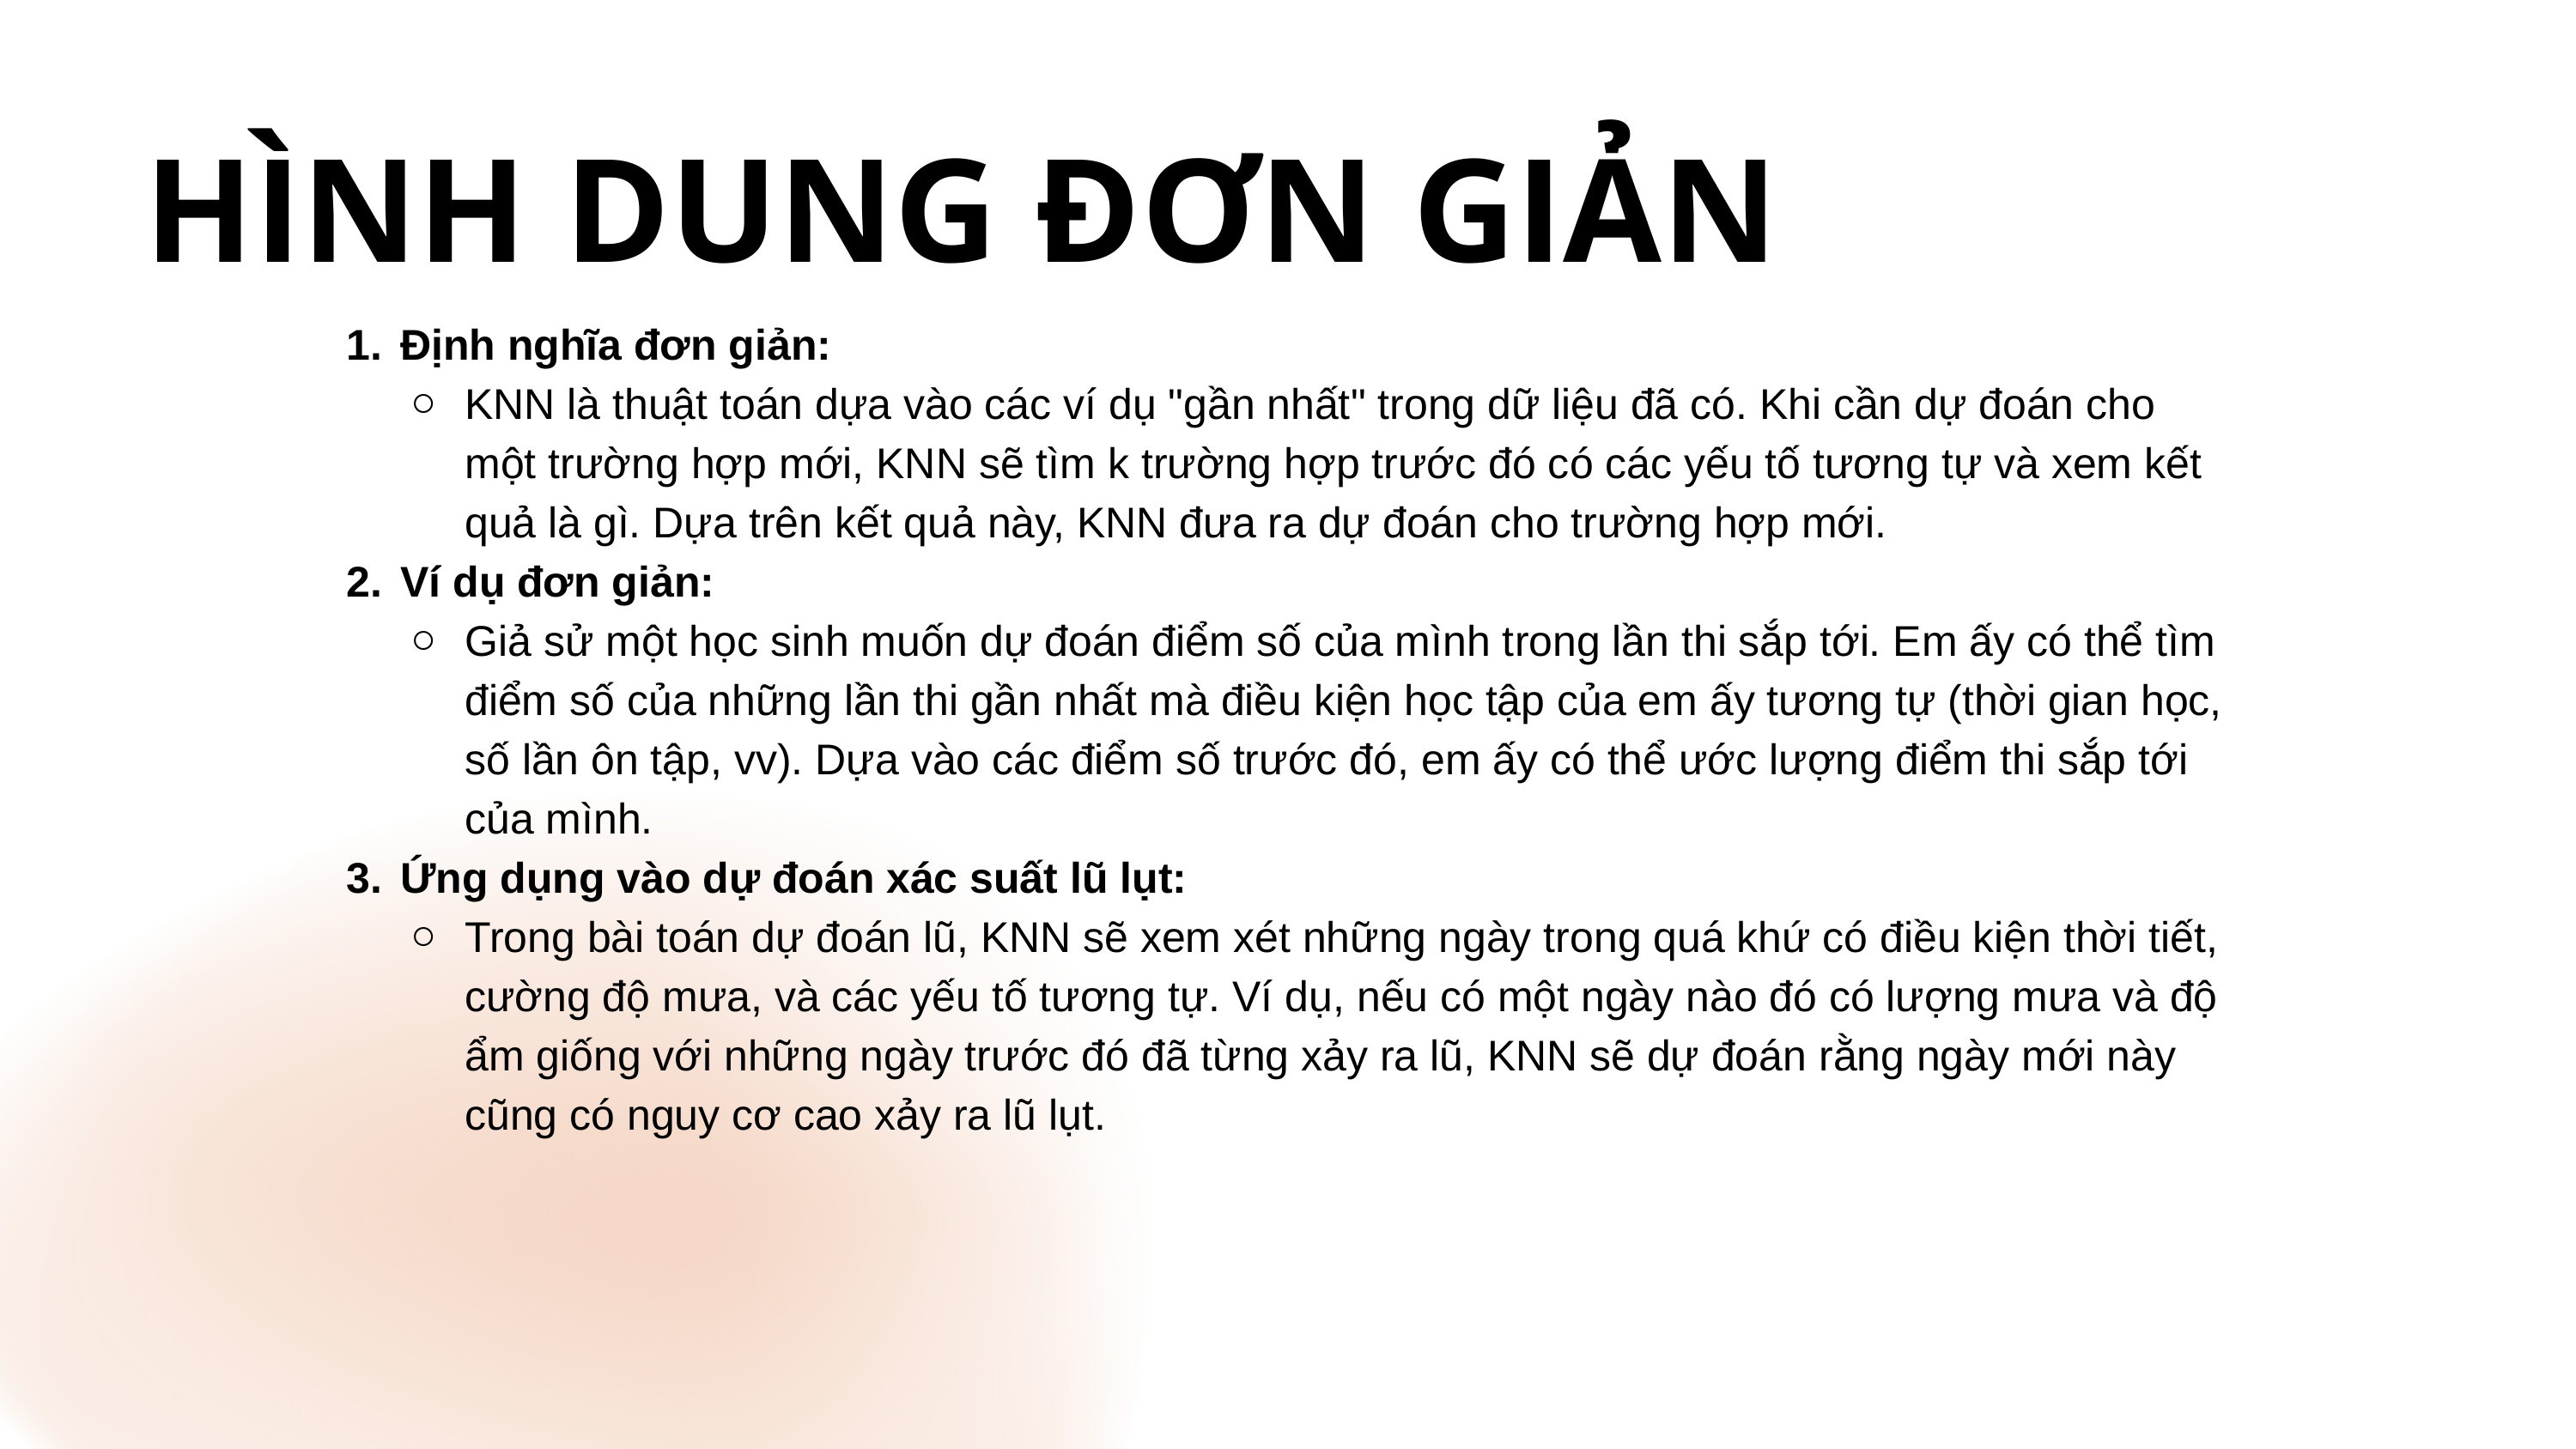

HÌNH DUNG ĐƠN GIẢN
Định nghĩa đơn giản:
KNN là thuật toán dựa vào các ví dụ "gần nhất" trong dữ liệu đã có. Khi cần dự đoán cho một trường hợp mới, KNN sẽ tìm k trường hợp trước đó có các yếu tố tương tự và xem kết quả là gì. Dựa trên kết quả này, KNN đưa ra dự đoán cho trường hợp mới.
Ví dụ đơn giản:
Giả sử một học sinh muốn dự đoán điểm số của mình trong lần thi sắp tới. Em ấy có thể tìm điểm số của những lần thi gần nhất mà điều kiện học tập của em ấy tương tự (thời gian học, số lần ôn tập, vv). Dựa vào các điểm số trước đó, em ấy có thể ước lượng điểm thi sắp tới của mình.
Ứng dụng vào dự đoán xác suất lũ lụt:
Trong bài toán dự đoán lũ, KNN sẽ xem xét những ngày trong quá khứ có điều kiện thời tiết, cường độ mưa, và các yếu tố tương tự. Ví dụ, nếu có một ngày nào đó có lượng mưa và độ ẩm giống với những ngày trước đó đã từng xảy ra lũ, KNN sẽ dự đoán rằng ngày mới này cũng có nguy cơ cao xảy ra lũ lụt.